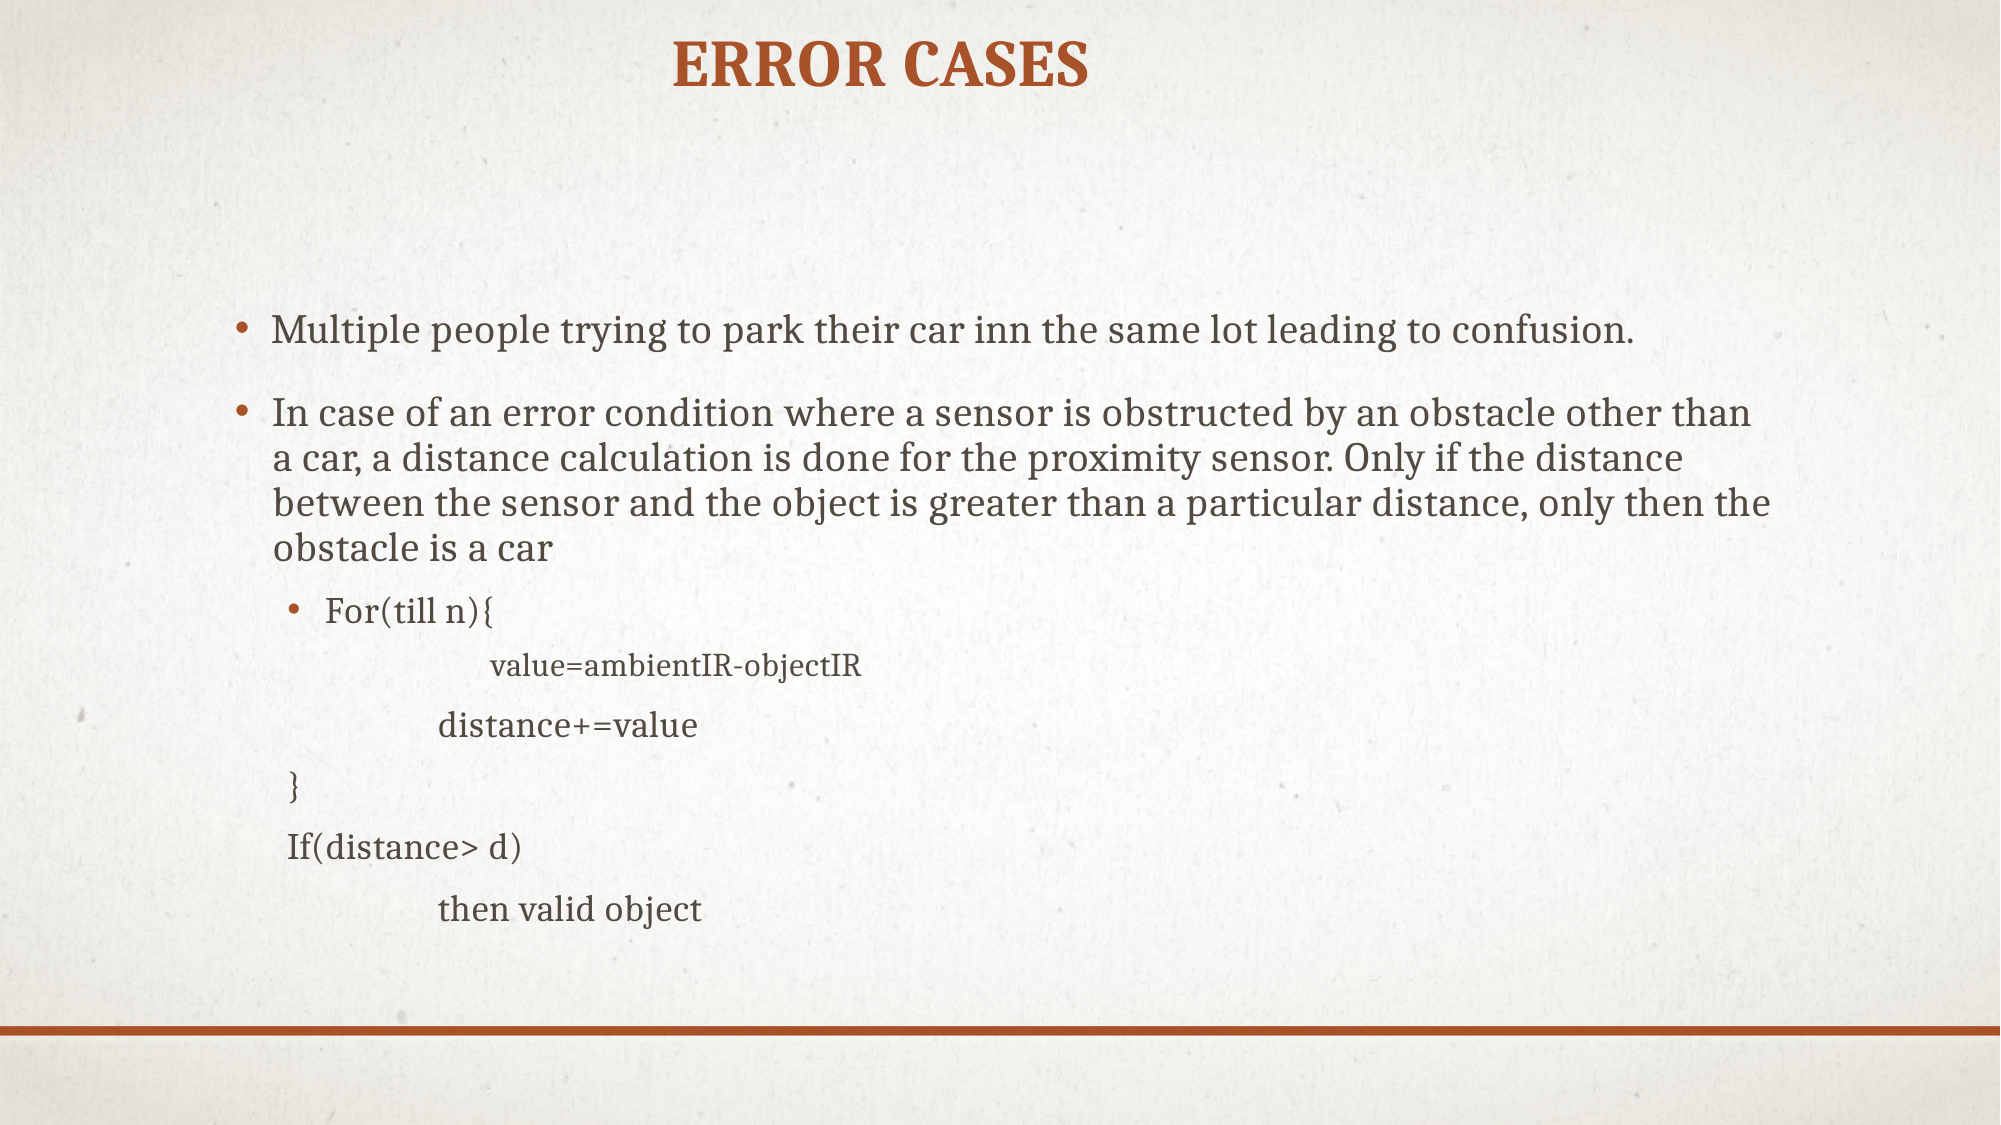

# ERROR cases
Multiple people trying to park their car inn the same lot leading to confusion.
In case of an error condition where a sensor is obstructed by an obstacle other than a car, a distance calculation is done for the proximity sensor. Only if the distance between the sensor and the object is greater than a particular distance, only then the obstacle is a car
For(till n){
	value=ambientIR-objectIR
	distance+=value
}
If(distance> d)
	then valid object